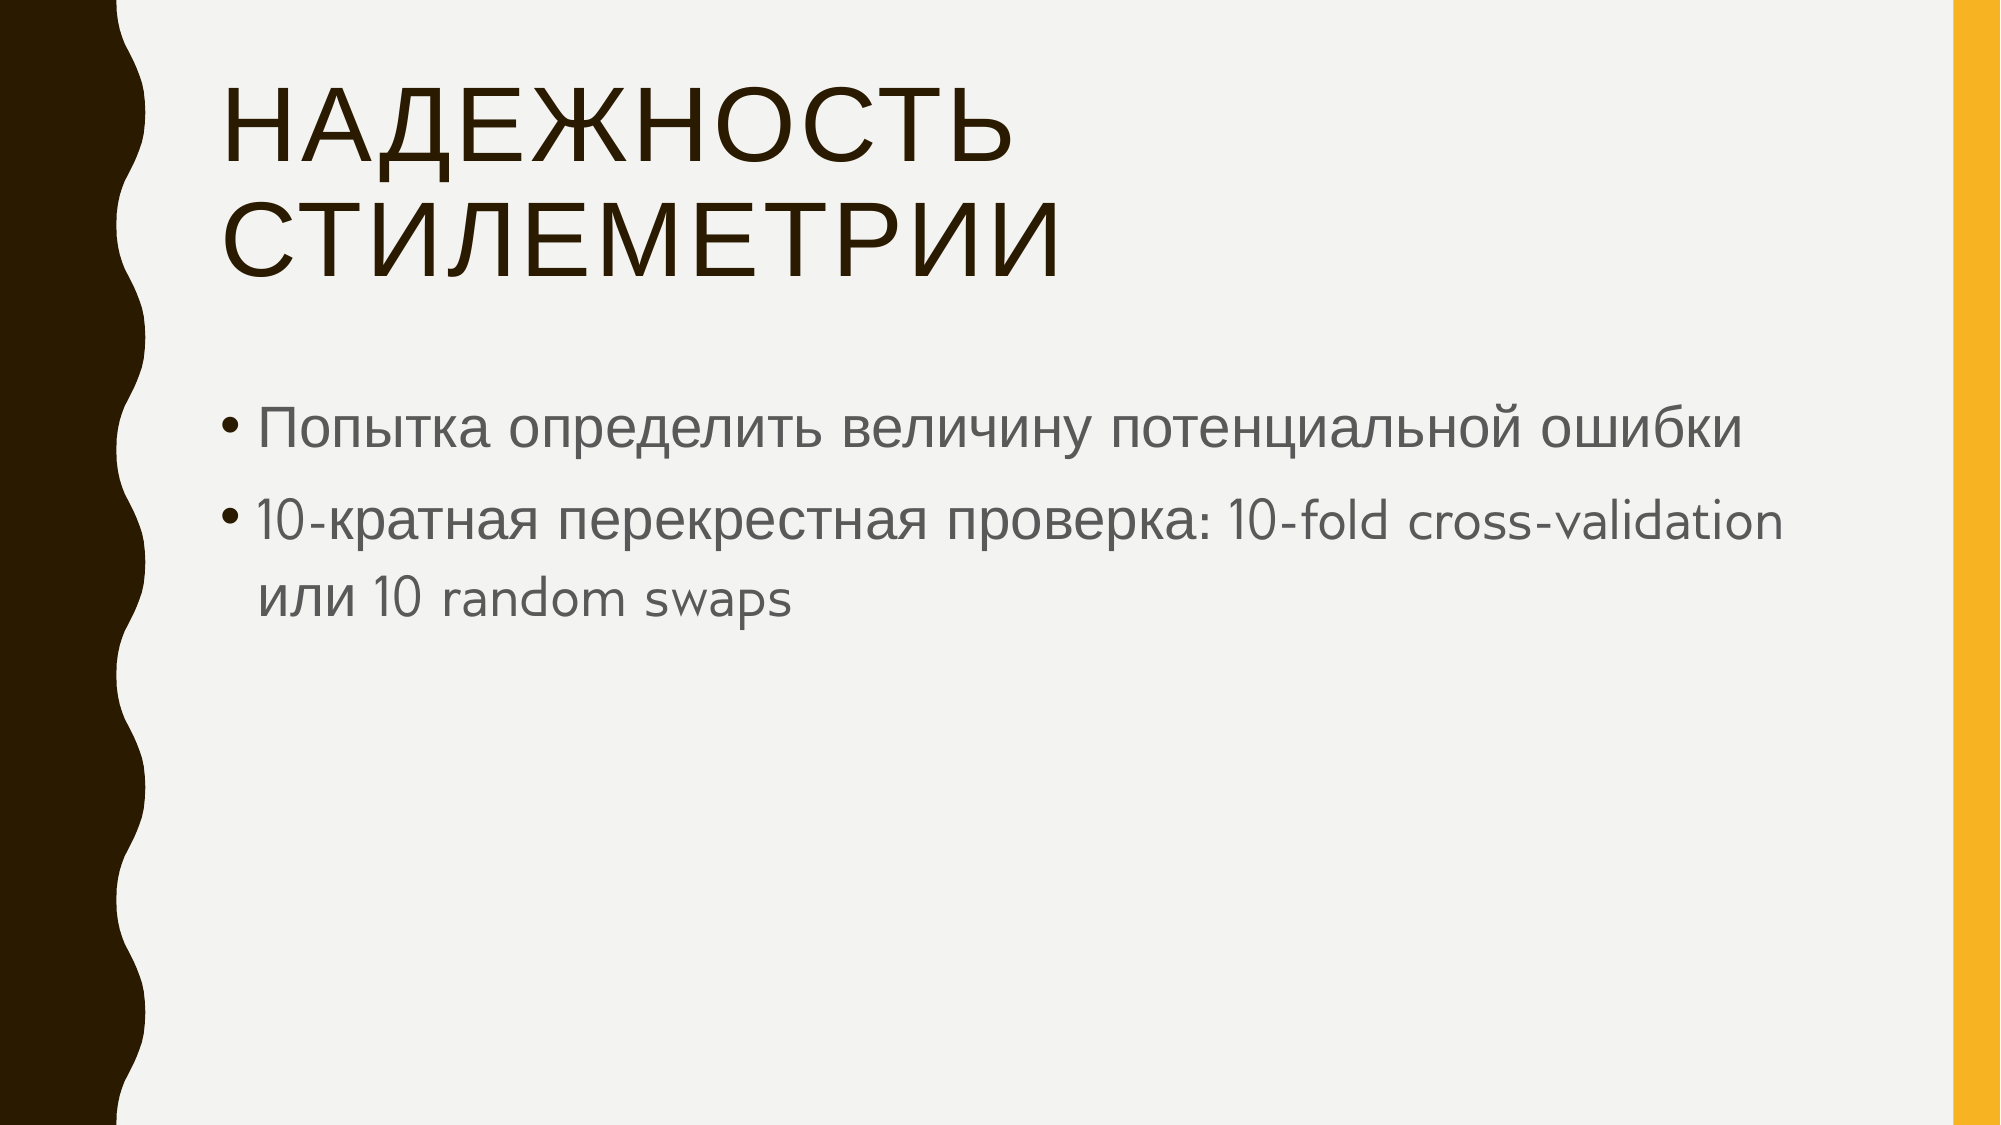

# Надежность стилеметрии
Попытка определить величину потенциальной ошибки
10-кратная перекрестная проверка: 10-fold cross-validation или 10 random swaps